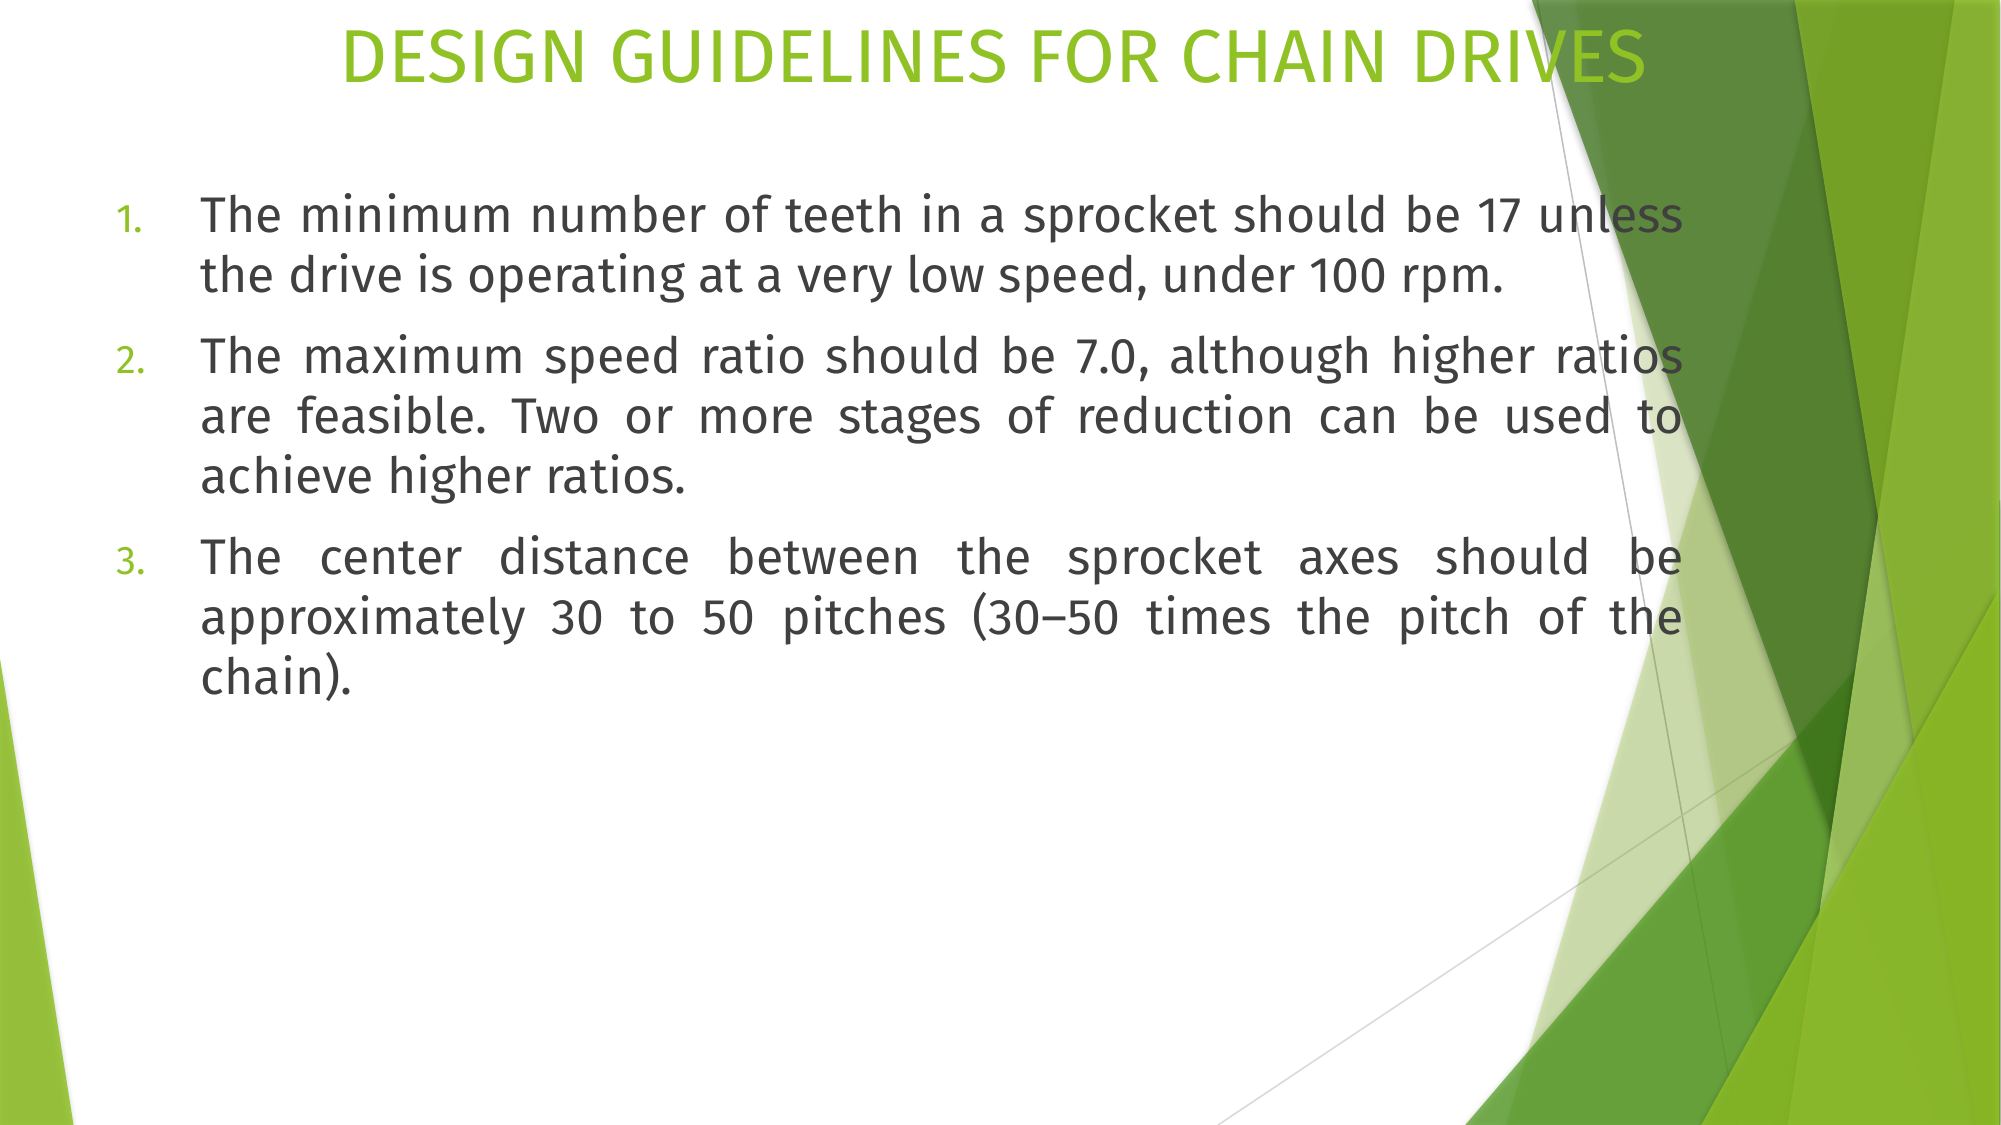

# DESIGN GUIDELINES FOR CHAIN DRIVES
The minimum number of teeth in a sprocket should be 17 unless the drive is operating at a very low speed, under 100 rpm.
The maximum speed ratio should be 7.0, although higher ratios are feasible. Two or more stages of reduction can be used to achieve higher ratios.
The center distance between the sprocket axes should be approximately 30 to 50 pitches (30–50 times the pitch of the chain).